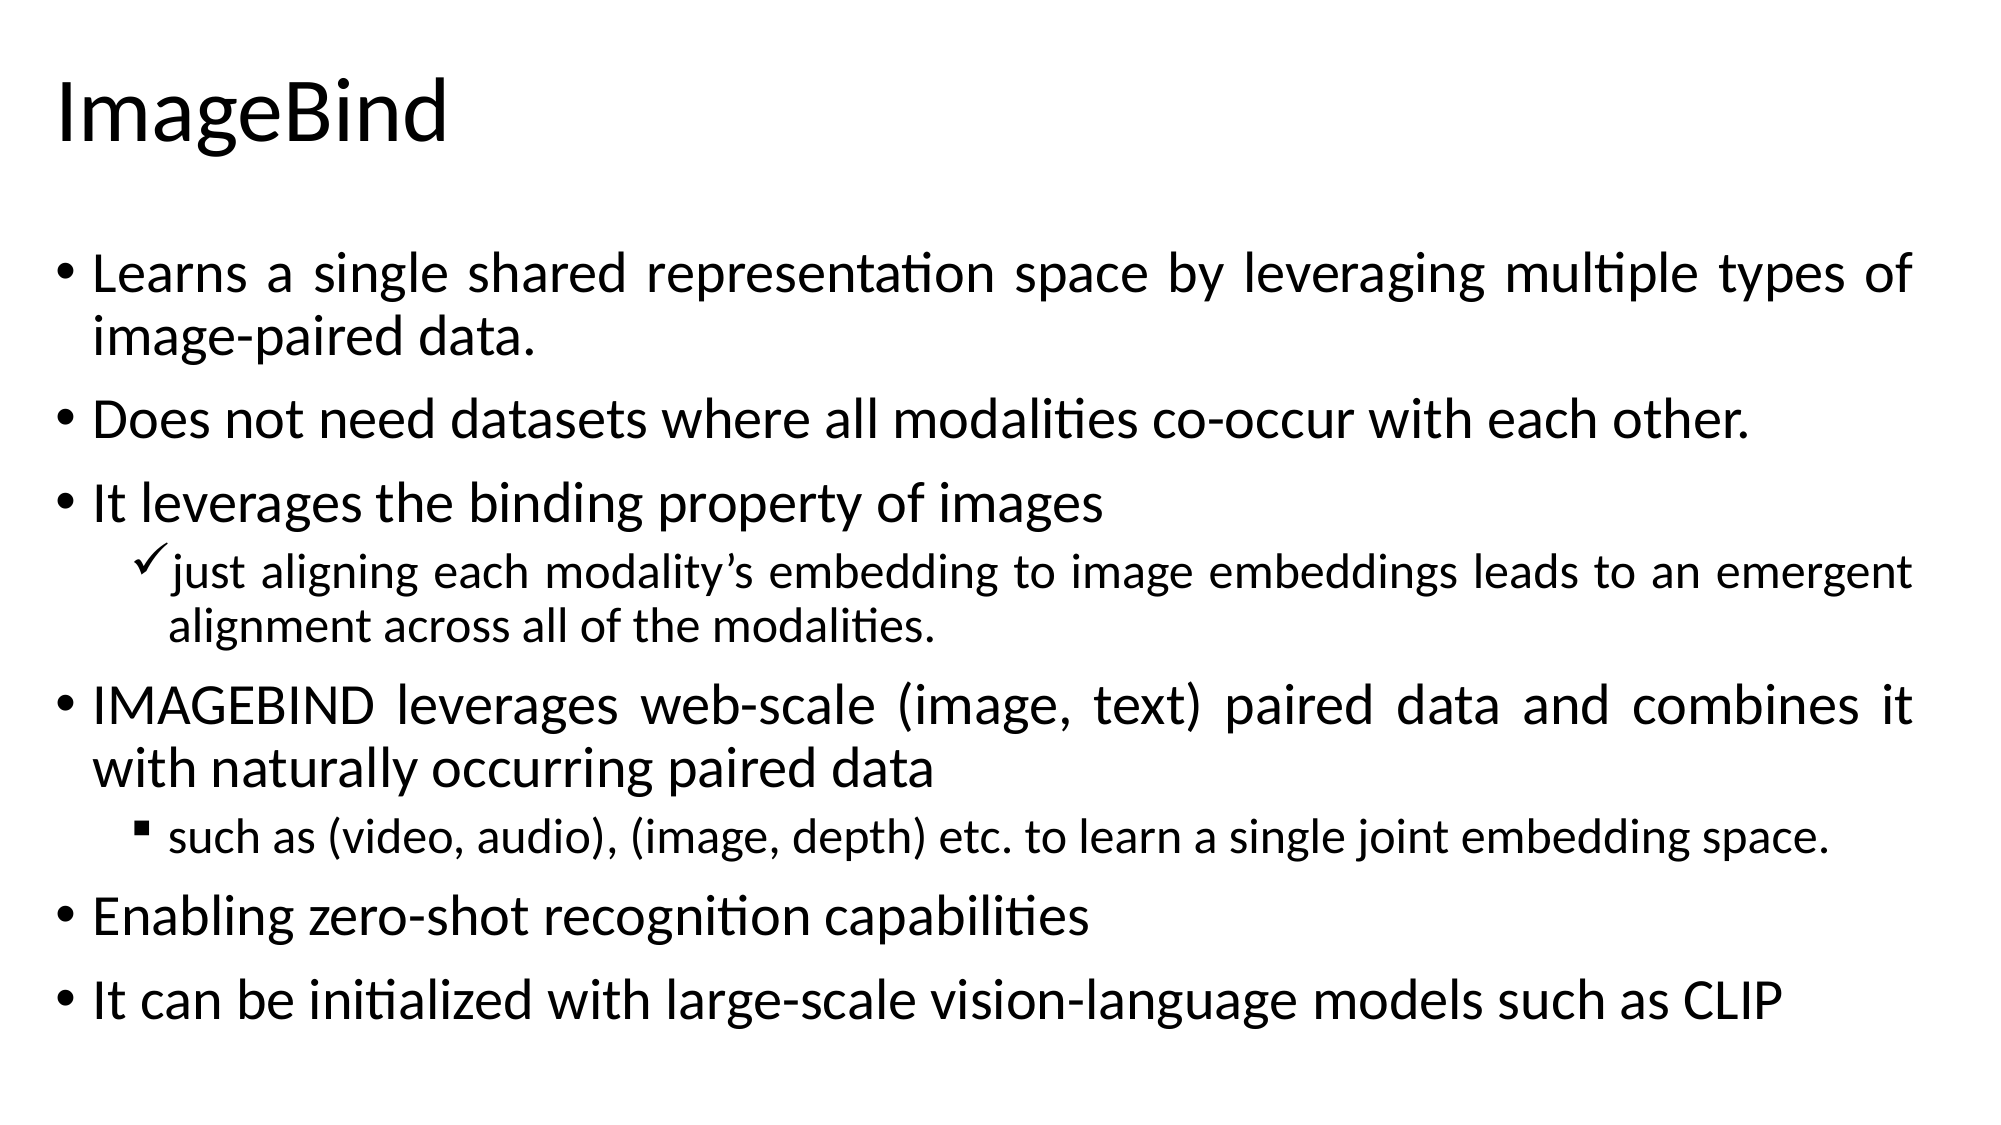

# ImageBind
Learns a single shared representation space by leveraging multiple types of image-paired data.
Does not need datasets where all modalities co-occur with each other.
It leverages the binding property of images
just aligning each modality’s embedding to image embeddings leads to an emergent alignment across all of the modalities.
IMAGEBIND leverages web-scale (image, text) paired data and combines it with naturally occurring paired data
such as (video, audio), (image, depth) etc. to learn a single joint embedding space.
Enabling zero-shot recognition capabilities
It can be initialized with large-scale vision-language models such as CLIP